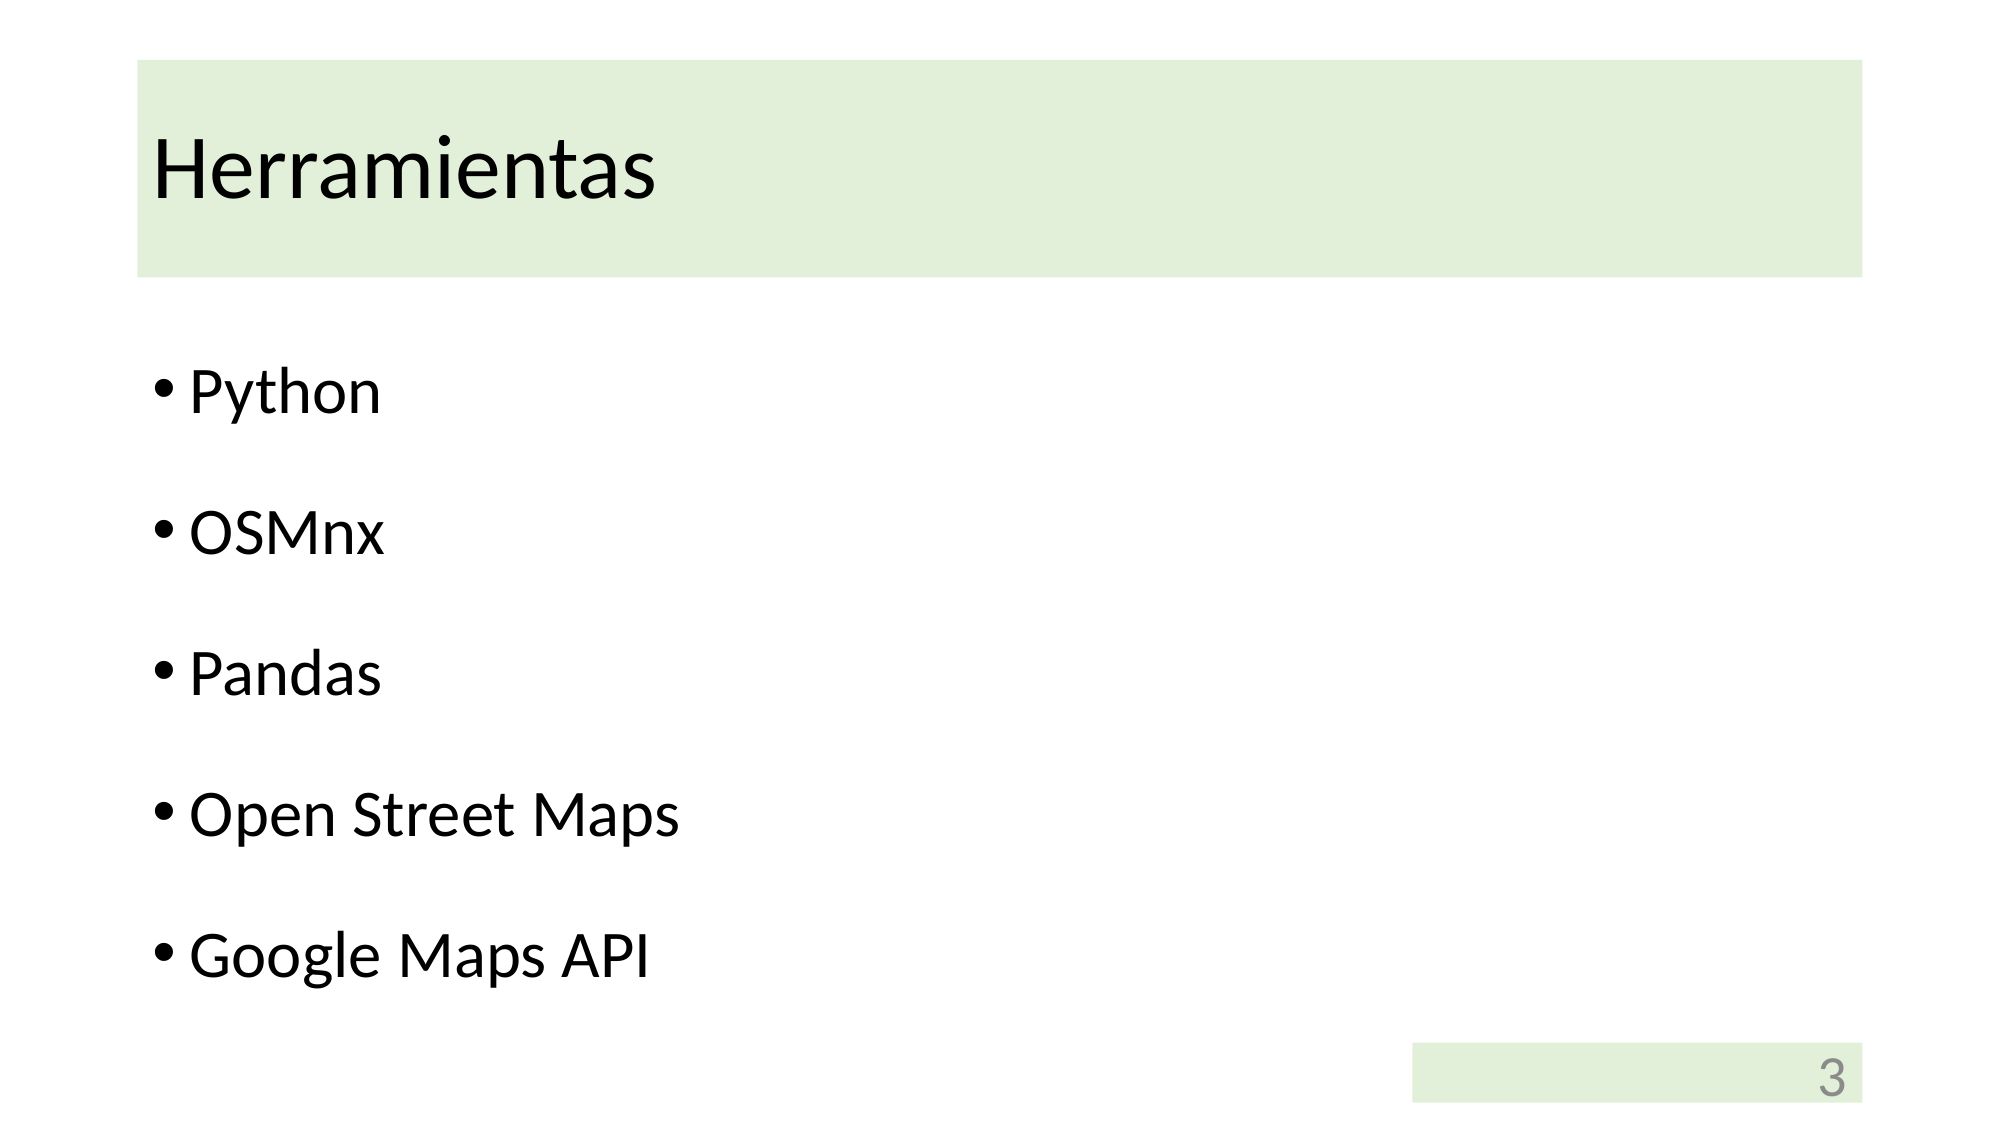

# Herramientas
Python
OSMnx
Pandas
Open Street Maps
Google Maps API
3